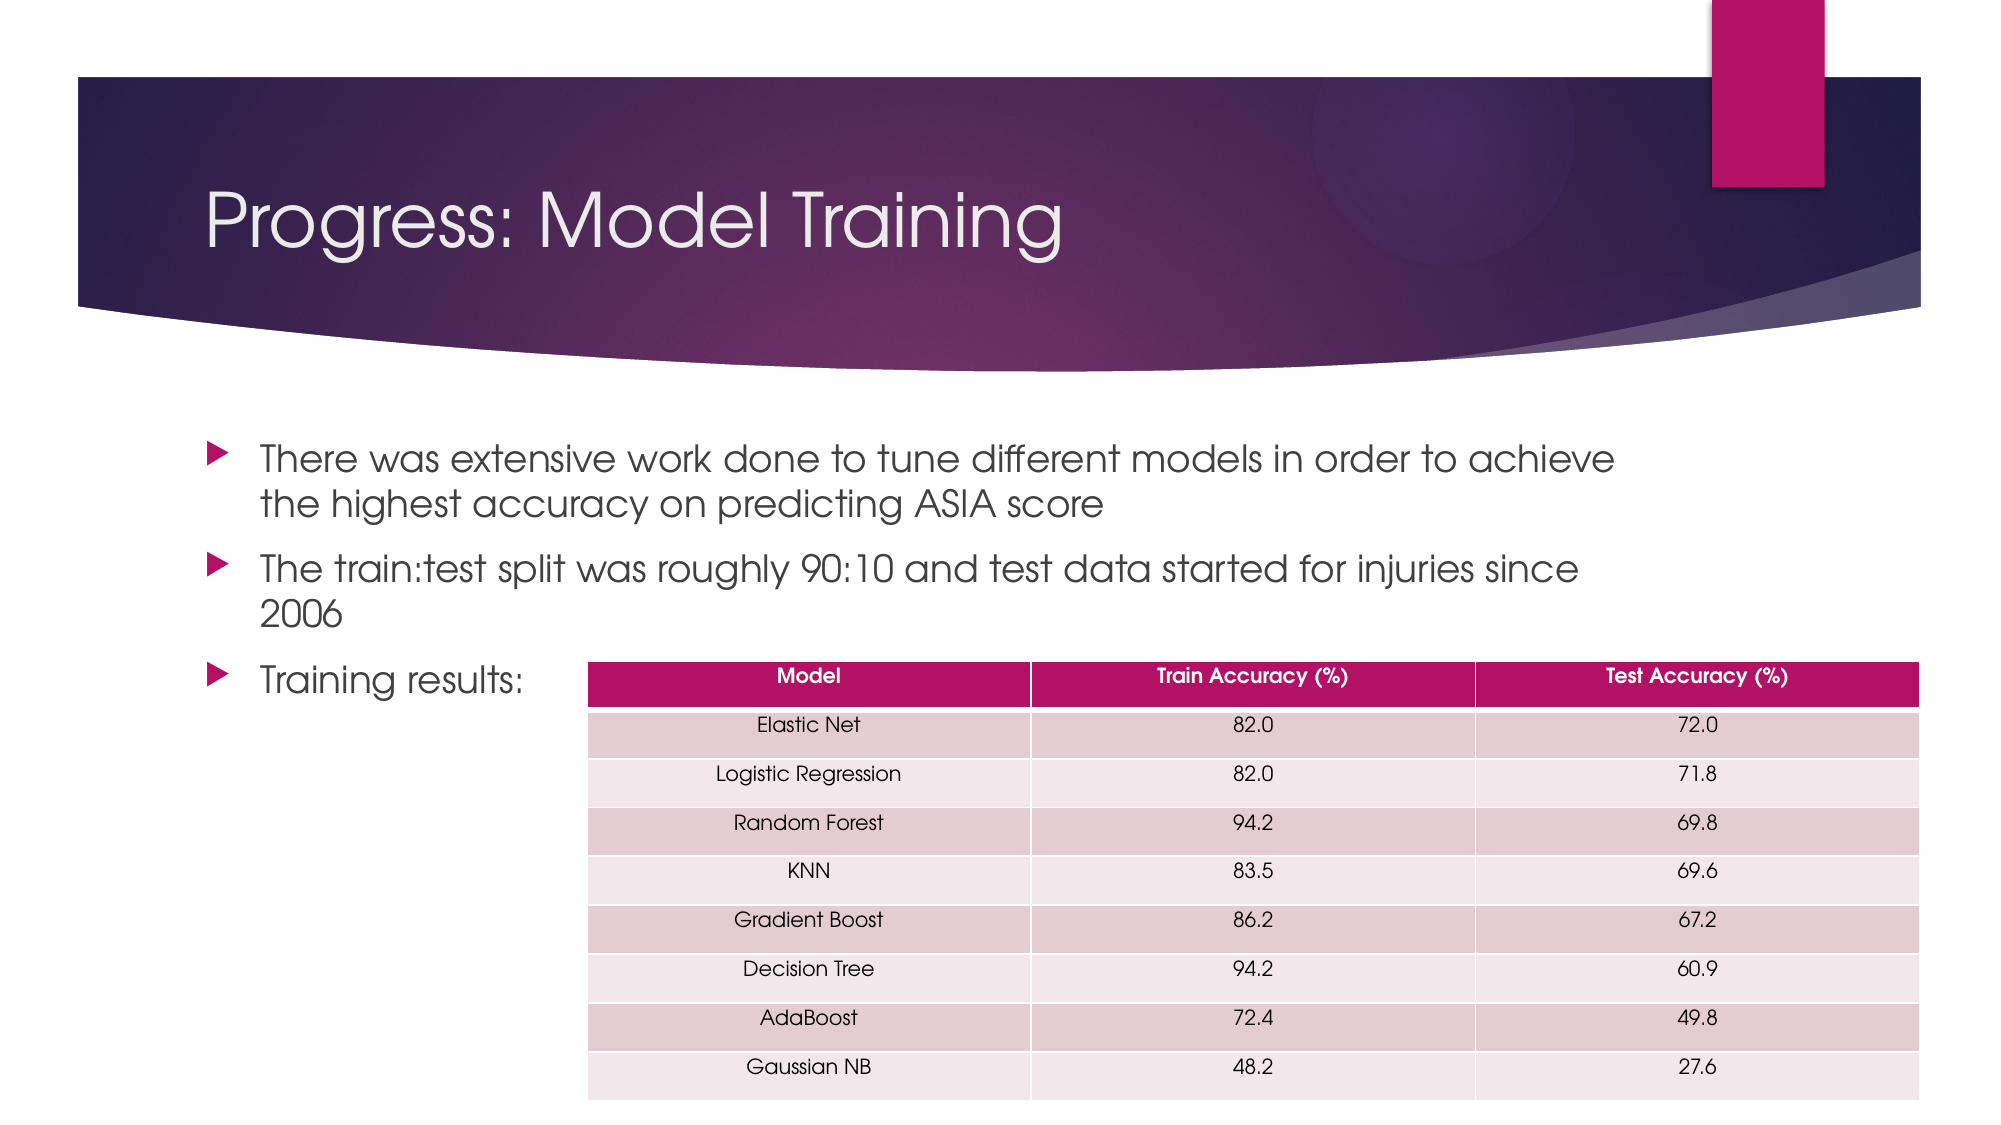

# Progress: Model Training
There was extensive work done to tune different models in order to achieve the highest accuracy on predicting ASIA score
The train:test split was roughly 90:10 and test data started for injuries since 2006
Training results:

| Model | Train Accuracy (%) | Test Accuracy (%) |
| --- | --- | --- |
| Elastic Net | 82.0 | 72.0 |
| Logistic Regression | 82.0 | 71.8 |
| Random Forest | 94.2 | 69.8 |
| KNN | 83.5 | 69.6 |
| Gradient Boost | 86.2 | 67.2 |
| Decision Tree | 94.2 | 60.9 |
| AdaBoost | 72.4 | 49.8 |
| Gaussian NB | 48.2 | 27.6 |